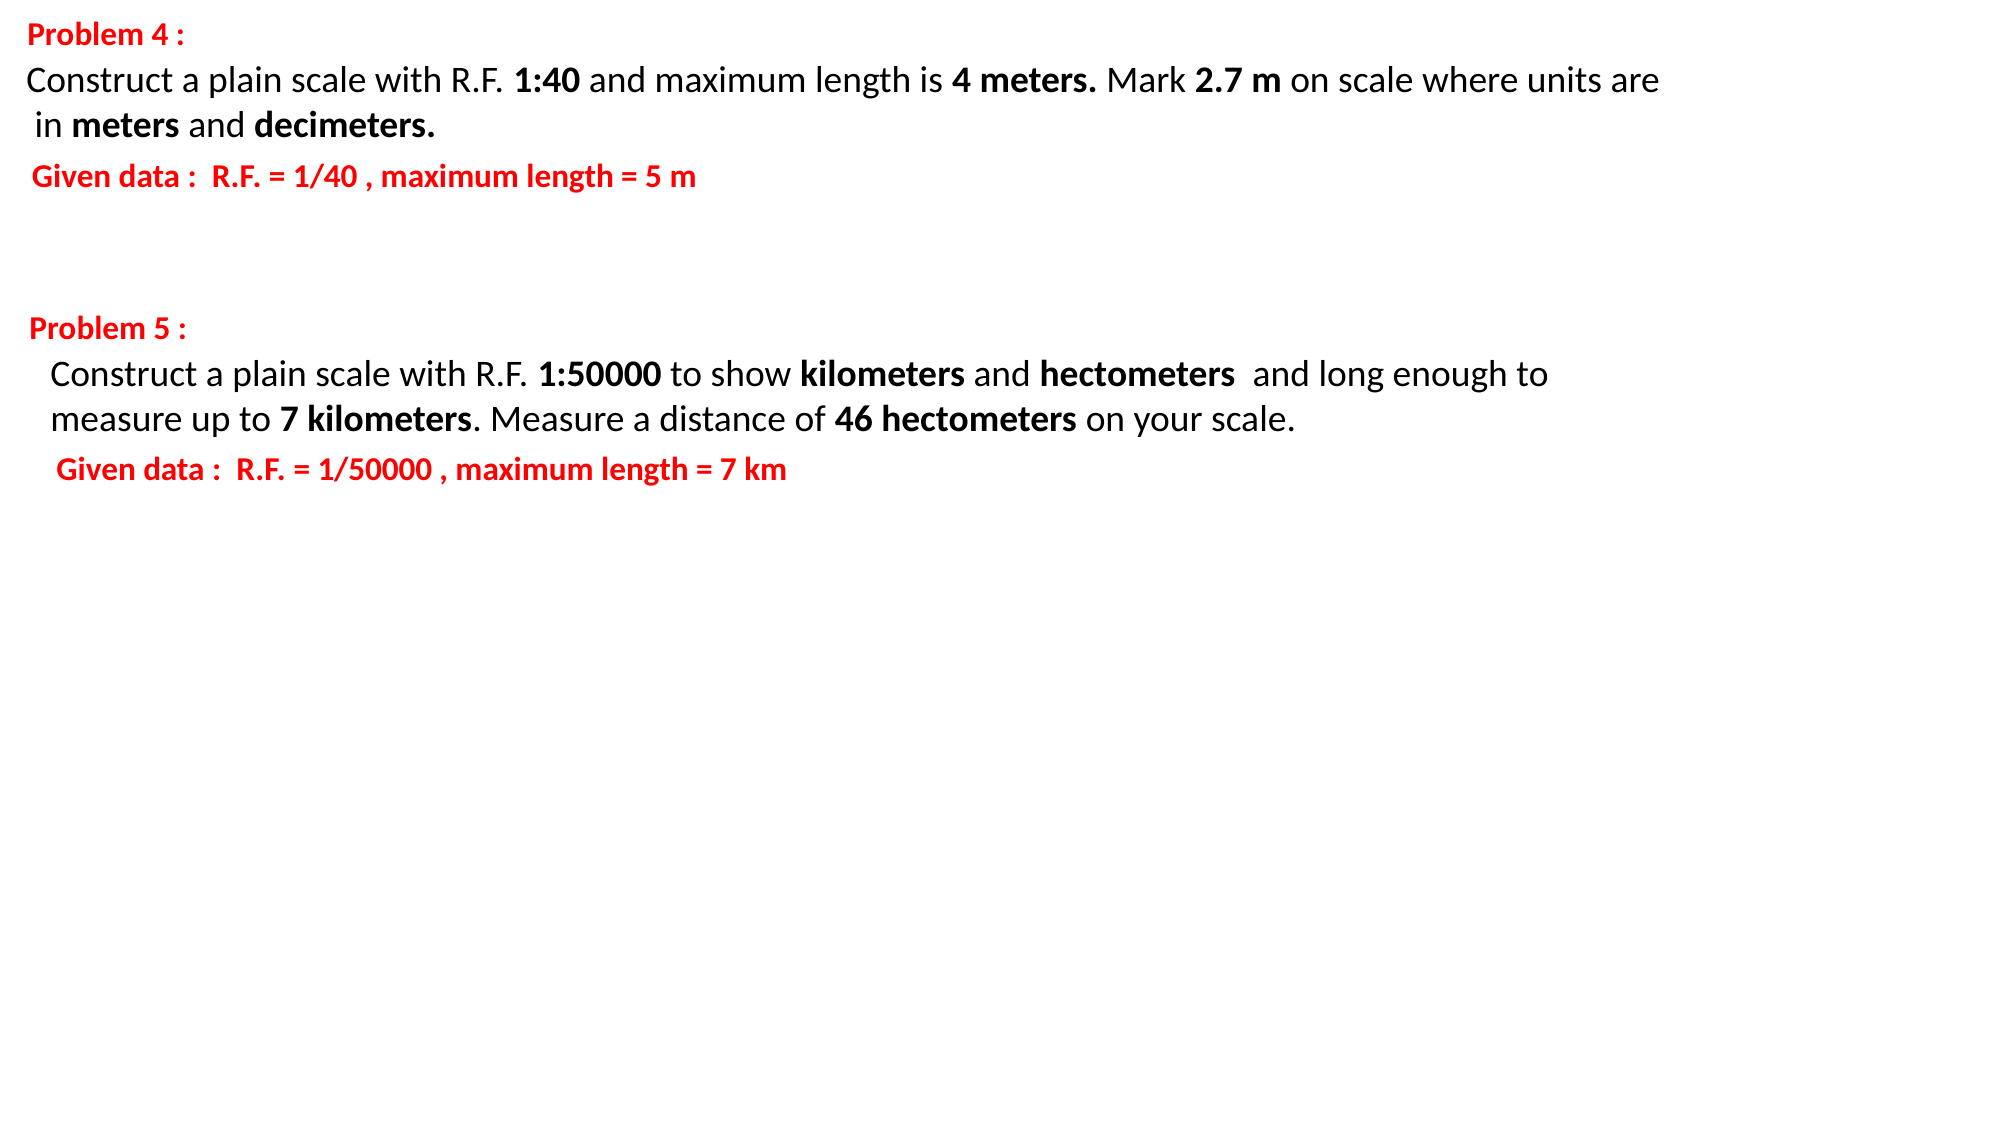

Problem 4 :
Construct a plain scale with R.F. 1:40 and maximum length is 4 meters. Mark 2.7 m on scale where units are  in meters and decimeters.
Given data :  R.F. = 1/40 , maximum length = 5 m
Problem 5 :
Construct a plain scale with R.F. 1:50000 to show kilometers and hectometers  and long enough to measure up to 7 kilometers. Measure a distance of 46 hectometers on your scale.
Given data :  R.F. = 1/50000 , maximum length = 7 km